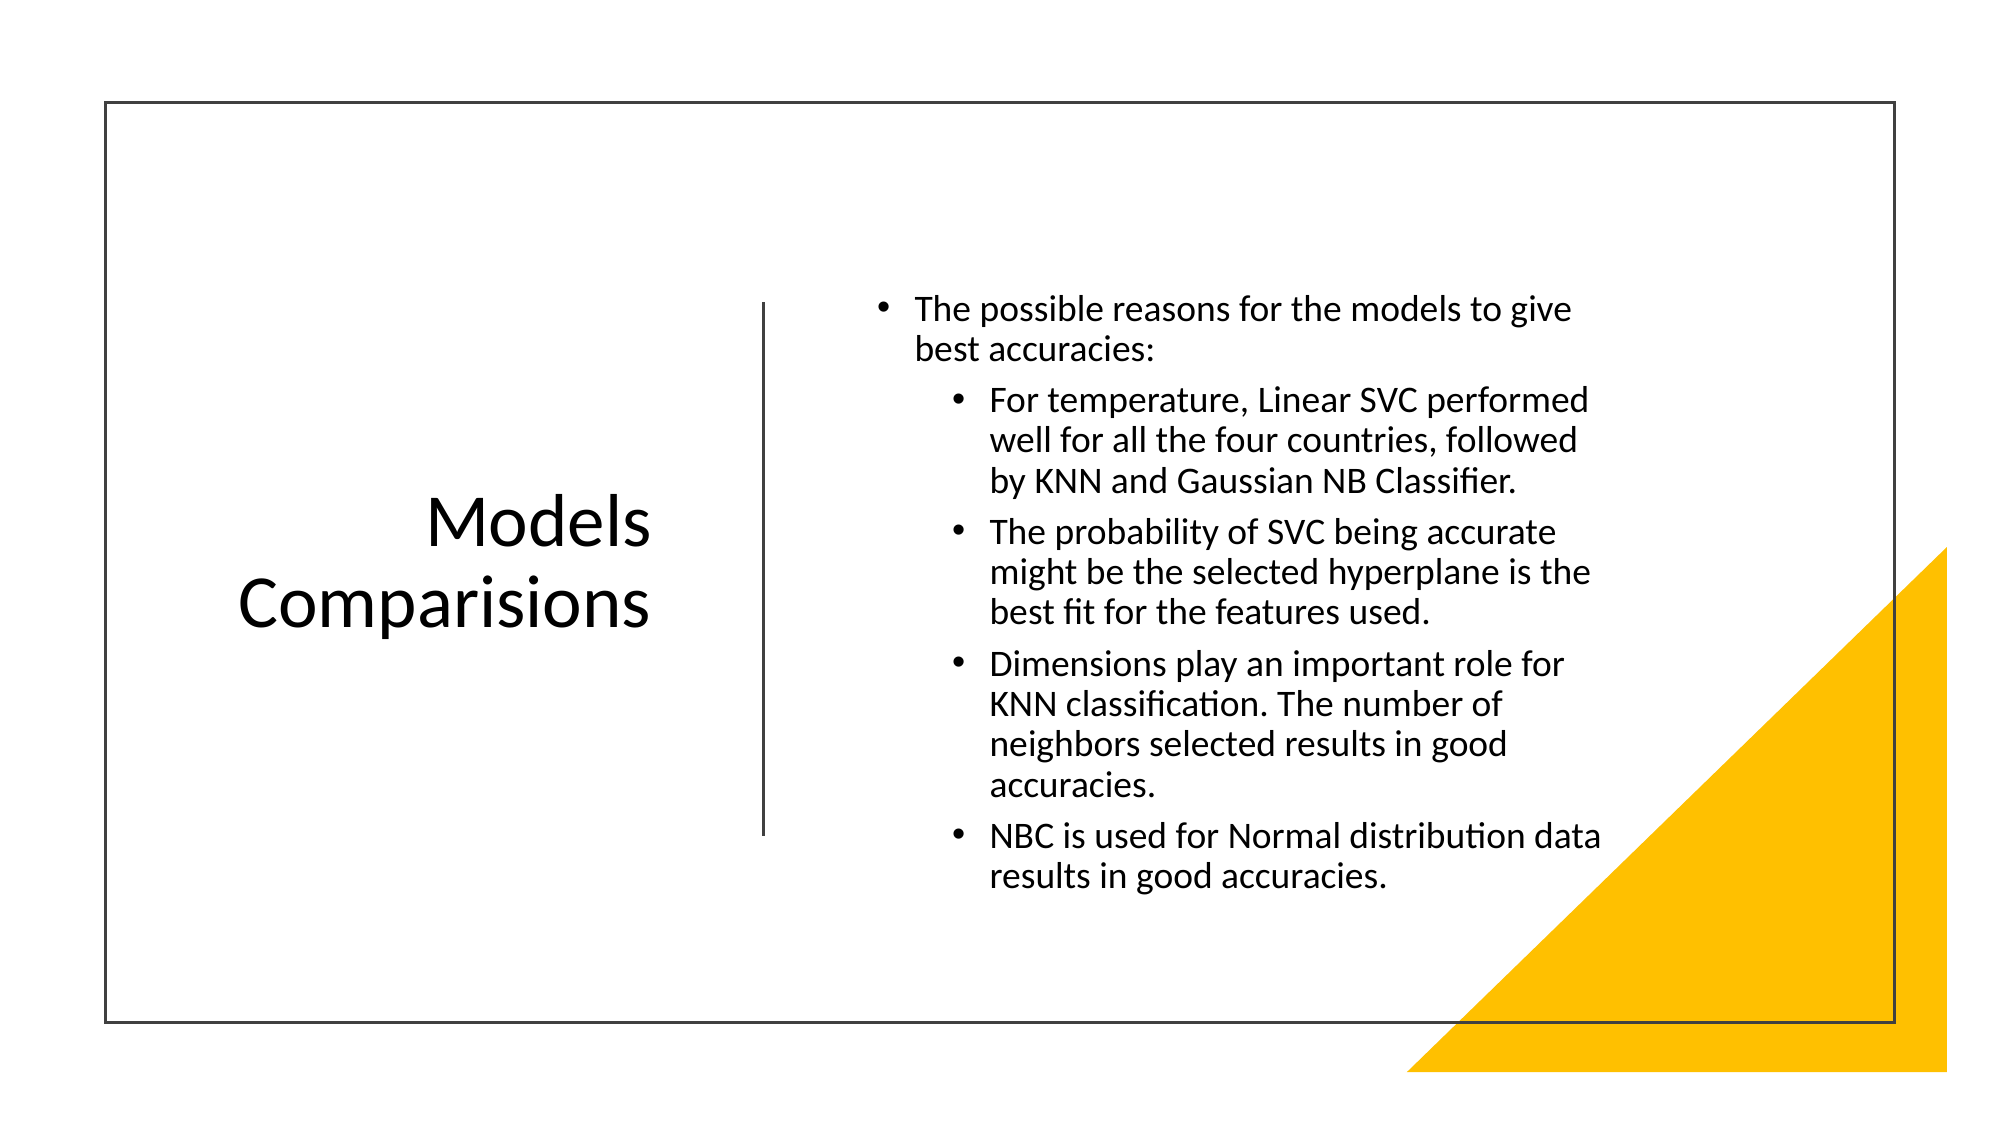

# Models Comparisions
The possible reasons for the models to give best accuracies:
For temperature, Linear SVC performed well for all the four countries, followed by KNN and Gaussian NB Classifier.
The probability of SVC being accurate might be the selected hyperplane is the best fit for the features used.
Dimensions play an important role for KNN classification. The number of neighbors selected results in good accuracies.
NBC is used for Normal distribution data results in good accuracies.